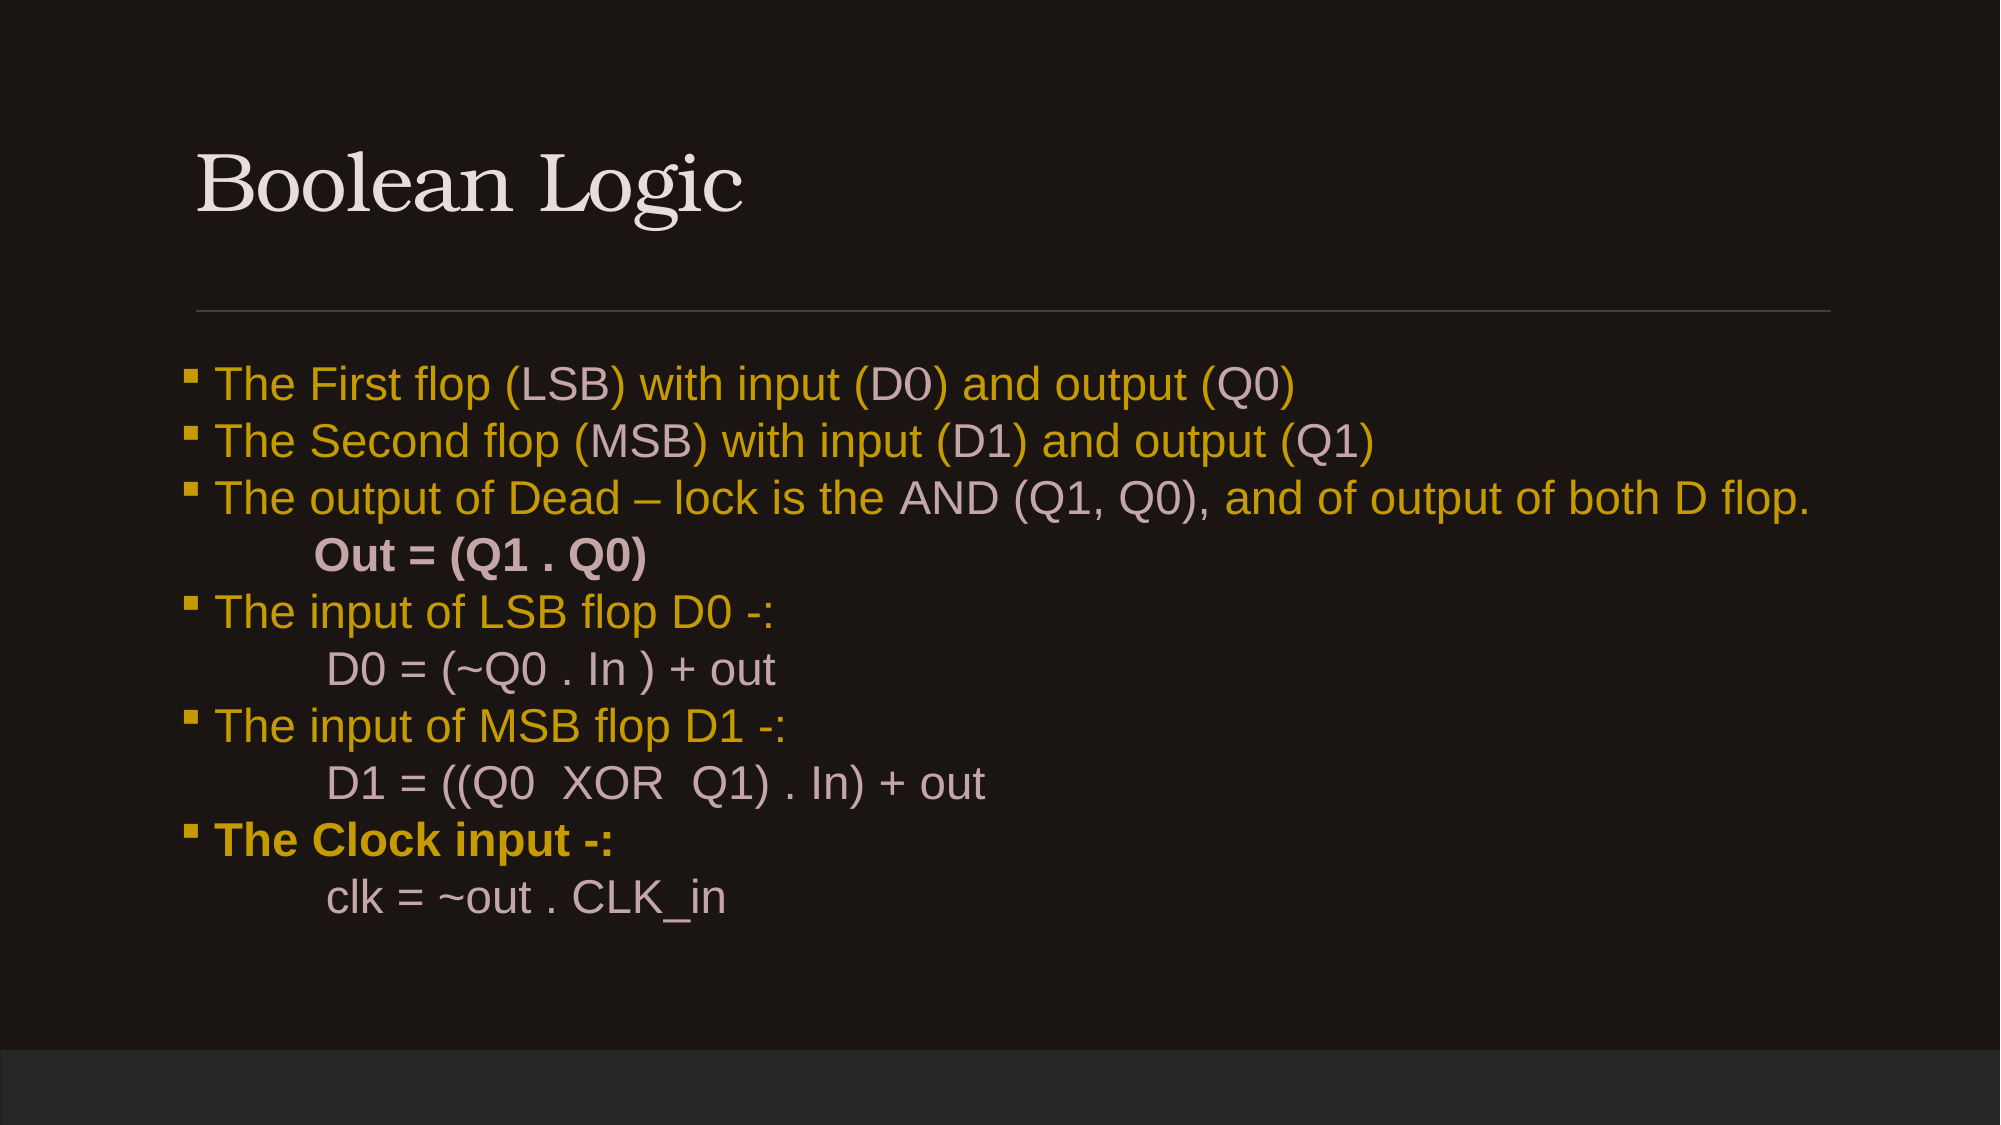

# Boolean Logic
 The First flop (LSB) with input (D0) and output (Q0)
 The Second flop (MSB) with input (D1) and output (Q1)
 The output of Dead – lock is the AND (Q1, Q0), and of output of both D flop.
         Out = (Q1 . Q0)
 The input of LSB flop D0 -:
           D0 = (~Q0 . In ) + out
 The input of MSB flop D1 -:
           D1 = ((Q0  XOR  Q1) . In) + out
 The Clock input -:
           clk = ~out . CLK_in